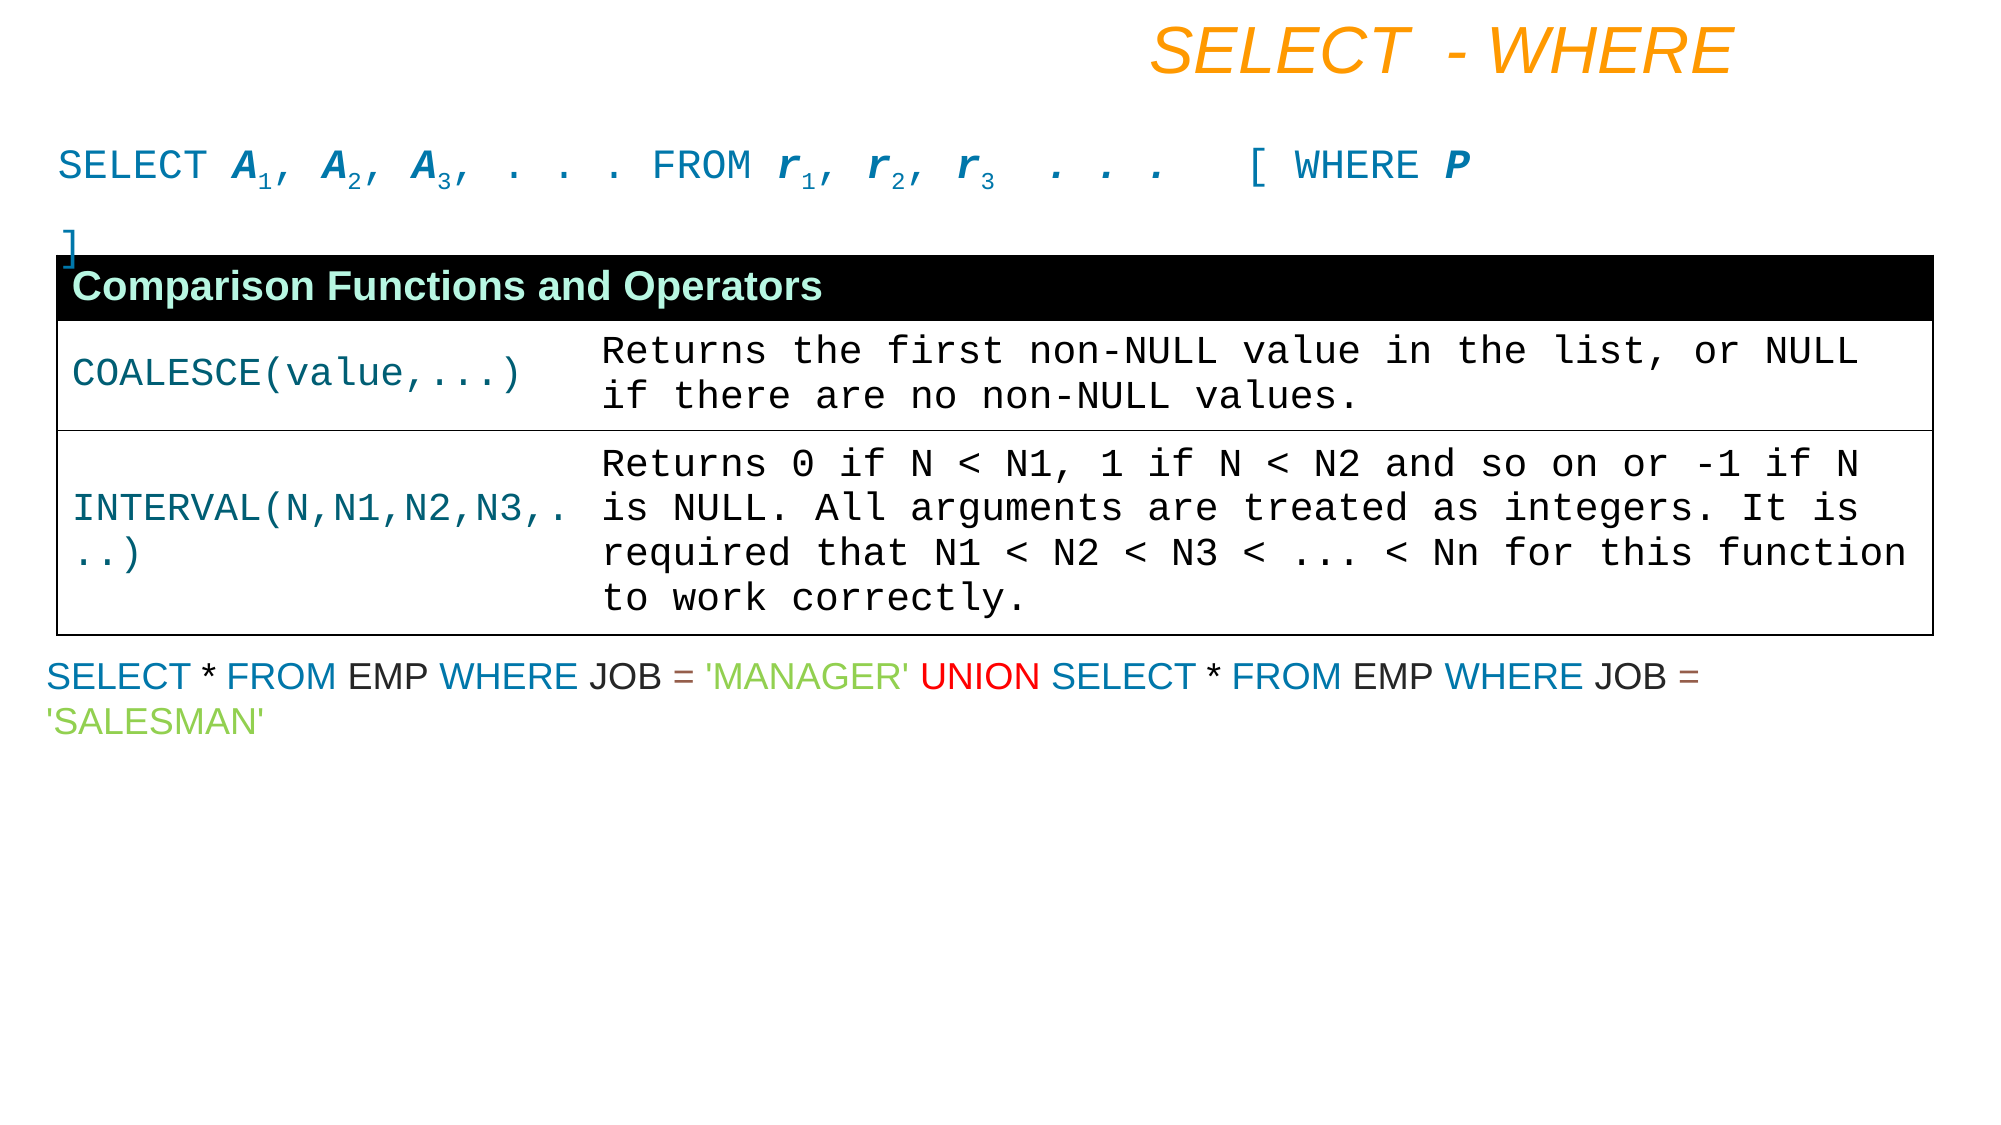

SELECT  - WHERE
SELECT A1, A2, A3, . . . FROM r1, r2, r3  . . .   [ WHERE P ]
| Comparison Functions and Operators |  |
| --- | --- |
| COALESCE(value,...) | Returns the first non-NULL value in the list, or NULL if there are no non-NULL values. |
| INTERVAL(N,N1,N2,N3,...) | Returns 0 if N < N1, 1 if N < N2 and so on or -1 if N is NULL. All arguments are treated as integers. It is required that N1 < N2 < N3 < ... < Nn for this function to work correctly. |
SELECT * FROM EMP WHERE JOB = 'MANAGER' UNION SELECT * FROM EMP WHERE JOB = 'SALESMAN'